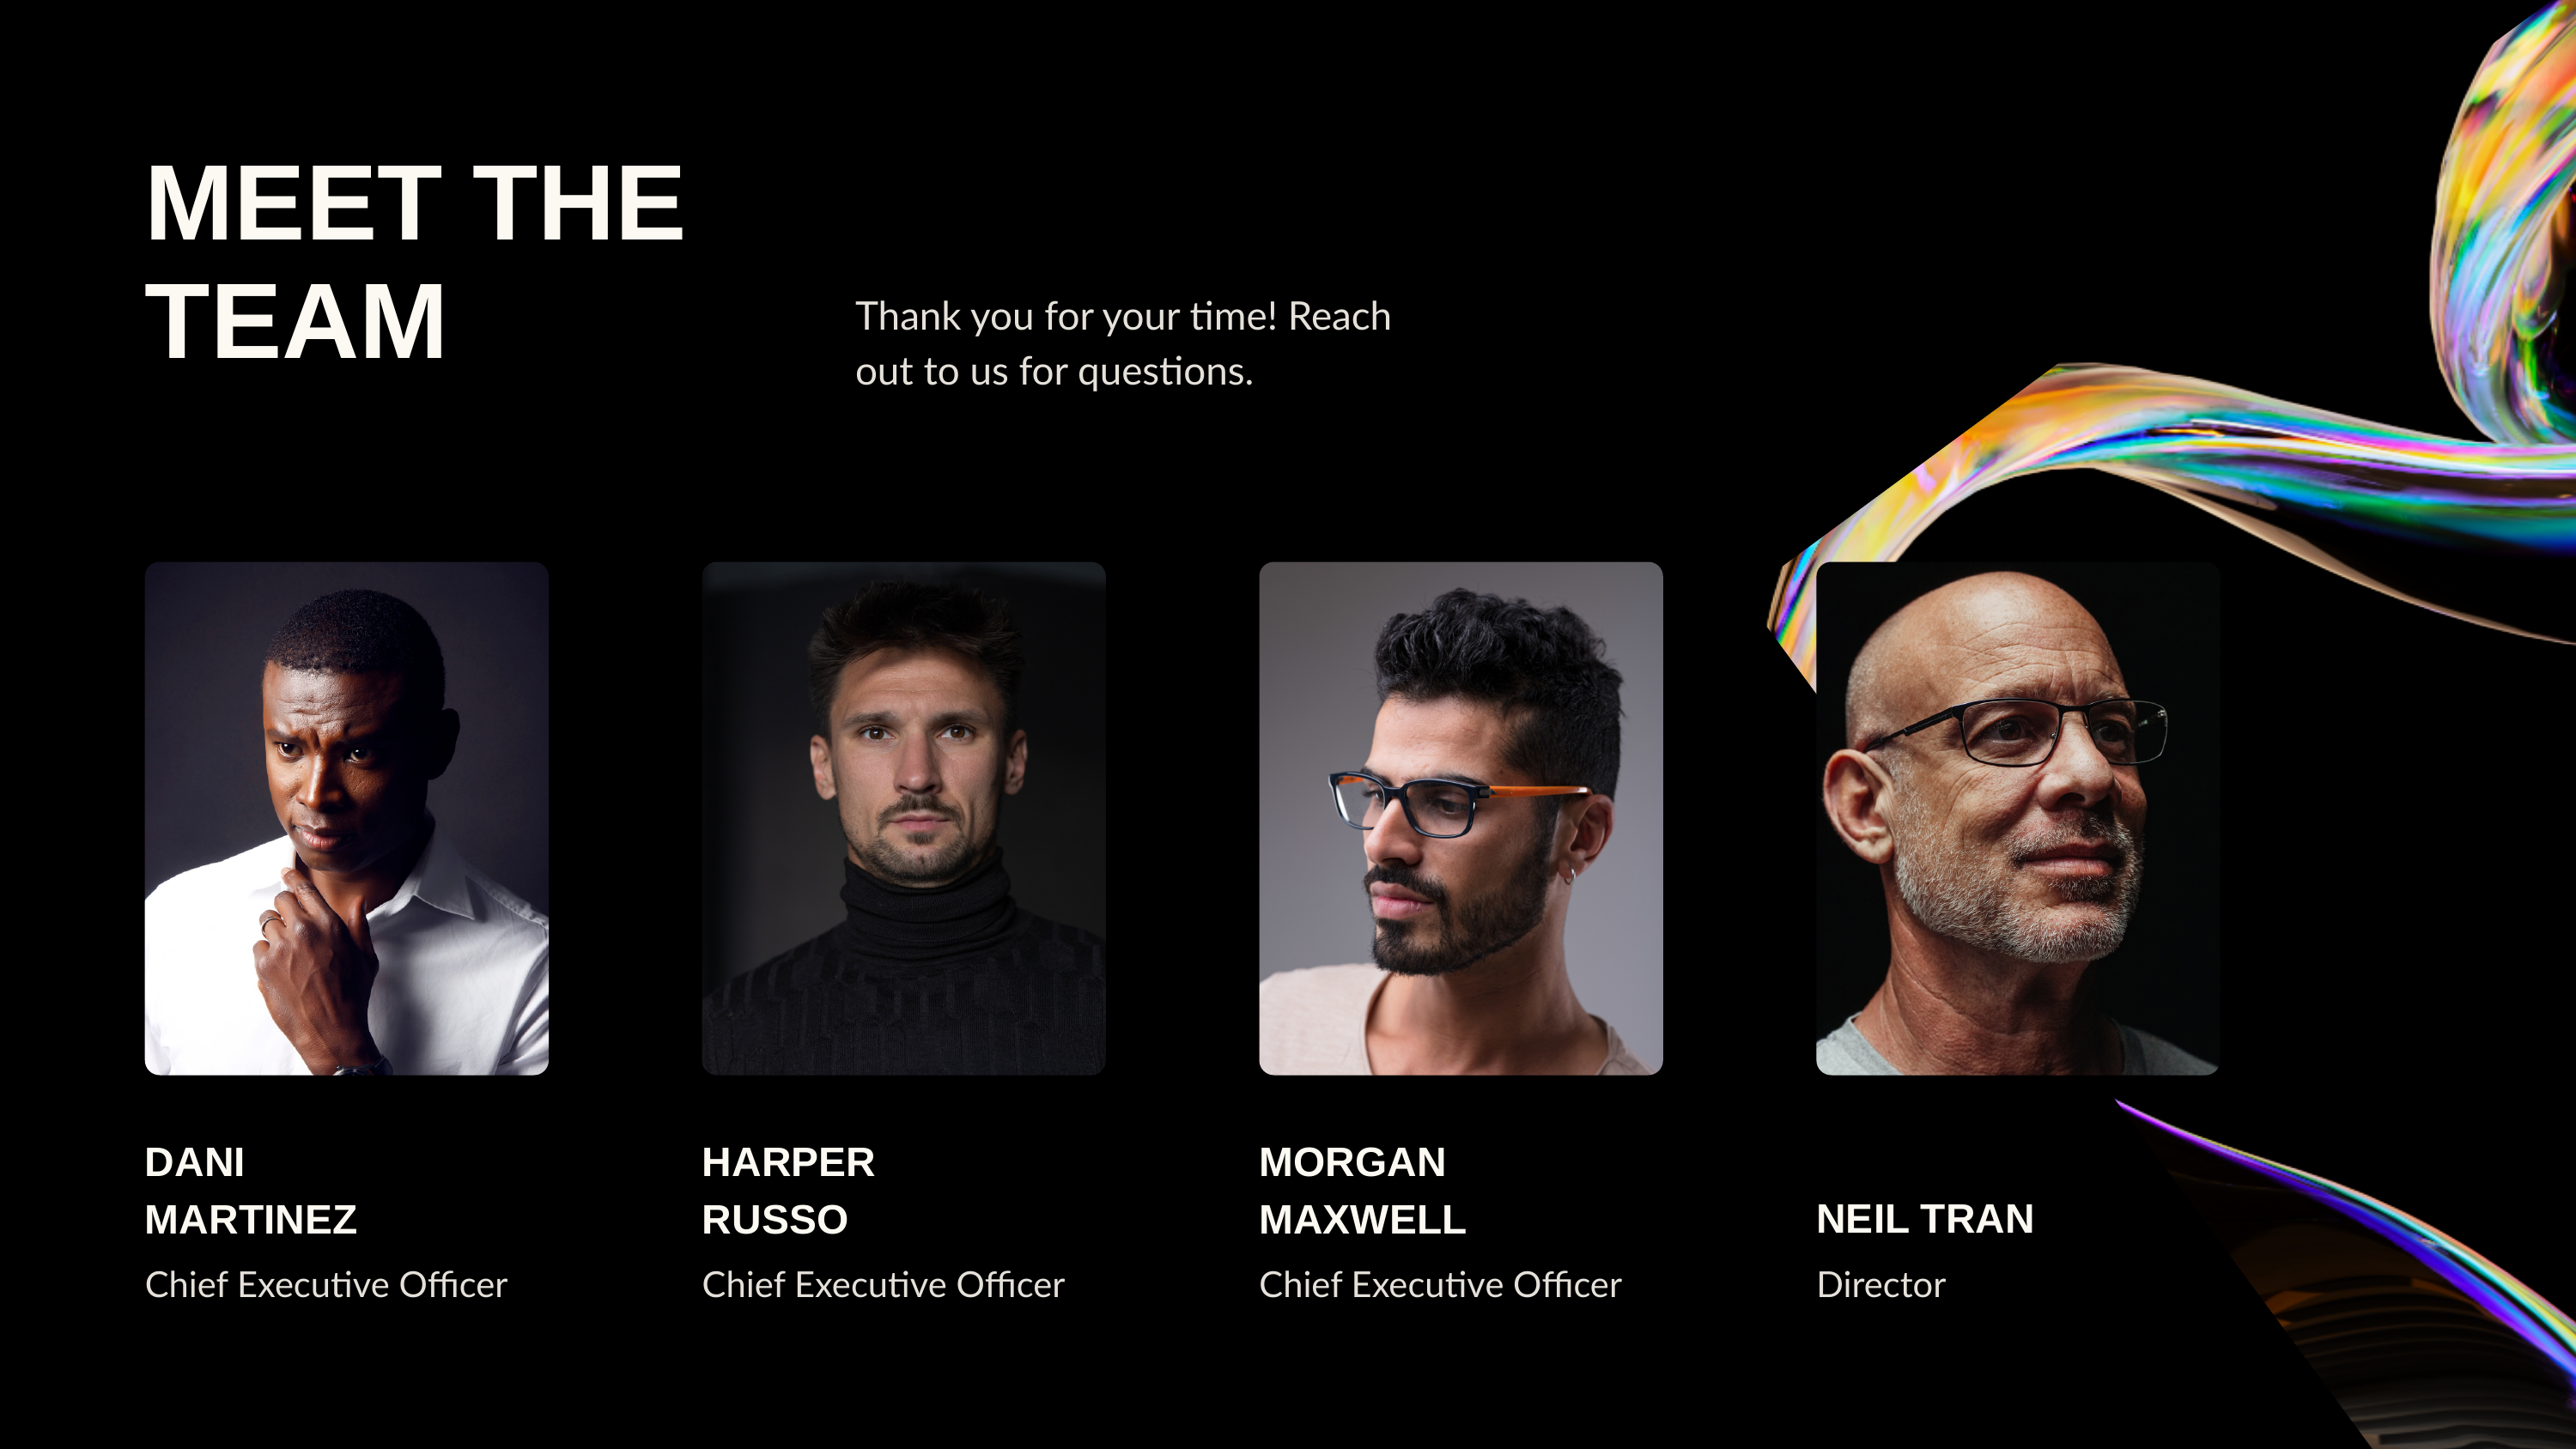

MEET THE TEAM
Thank you for your time! Reach out to us for questions.

DANI MARTINEZ
HARPER RUSSO
MORGAN MAXWELL
NEIL TRAN
Chief Executive Officer
Chief Executive Officer
Chief Executive Officer
Director